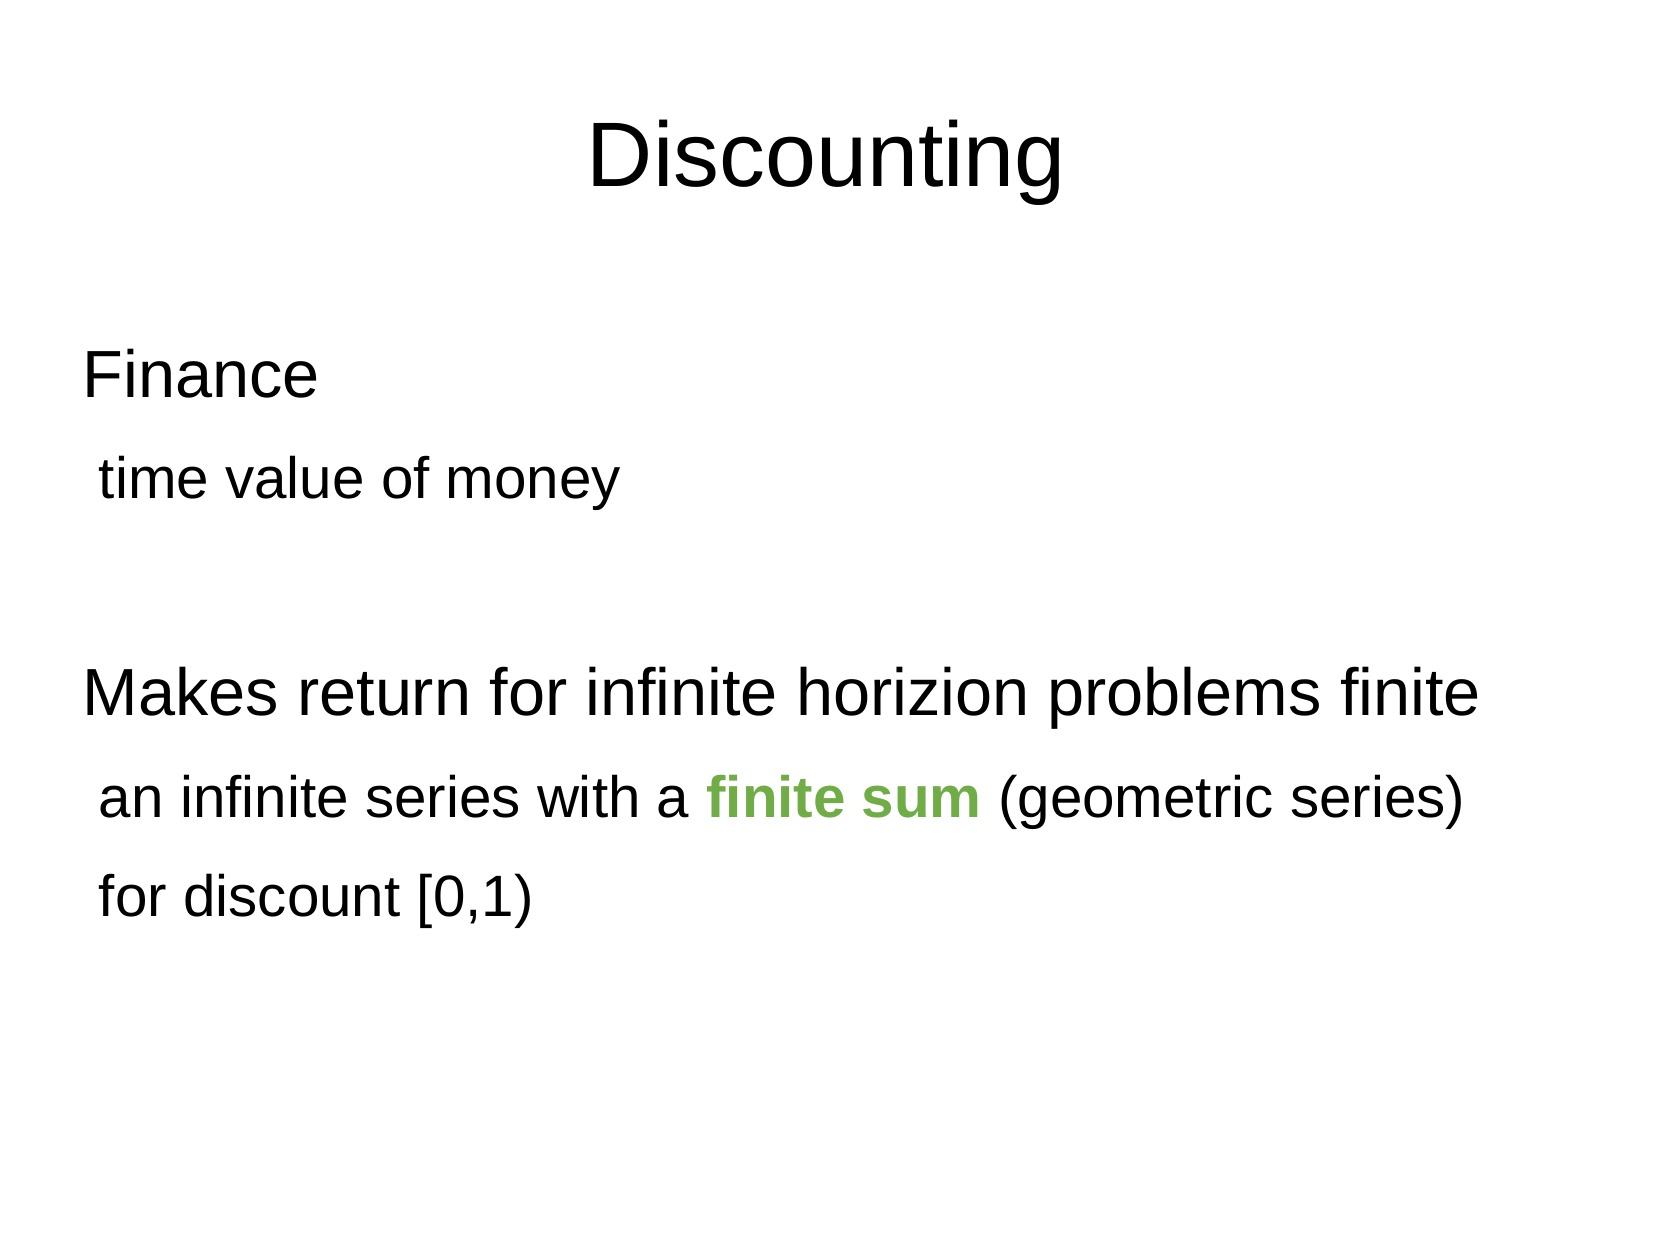

Discounting
Finance
 time value of money

Makes return for infinite horizion problems finite
 an infinite series with a finite sum (geometric series)
 for discount [0,1)